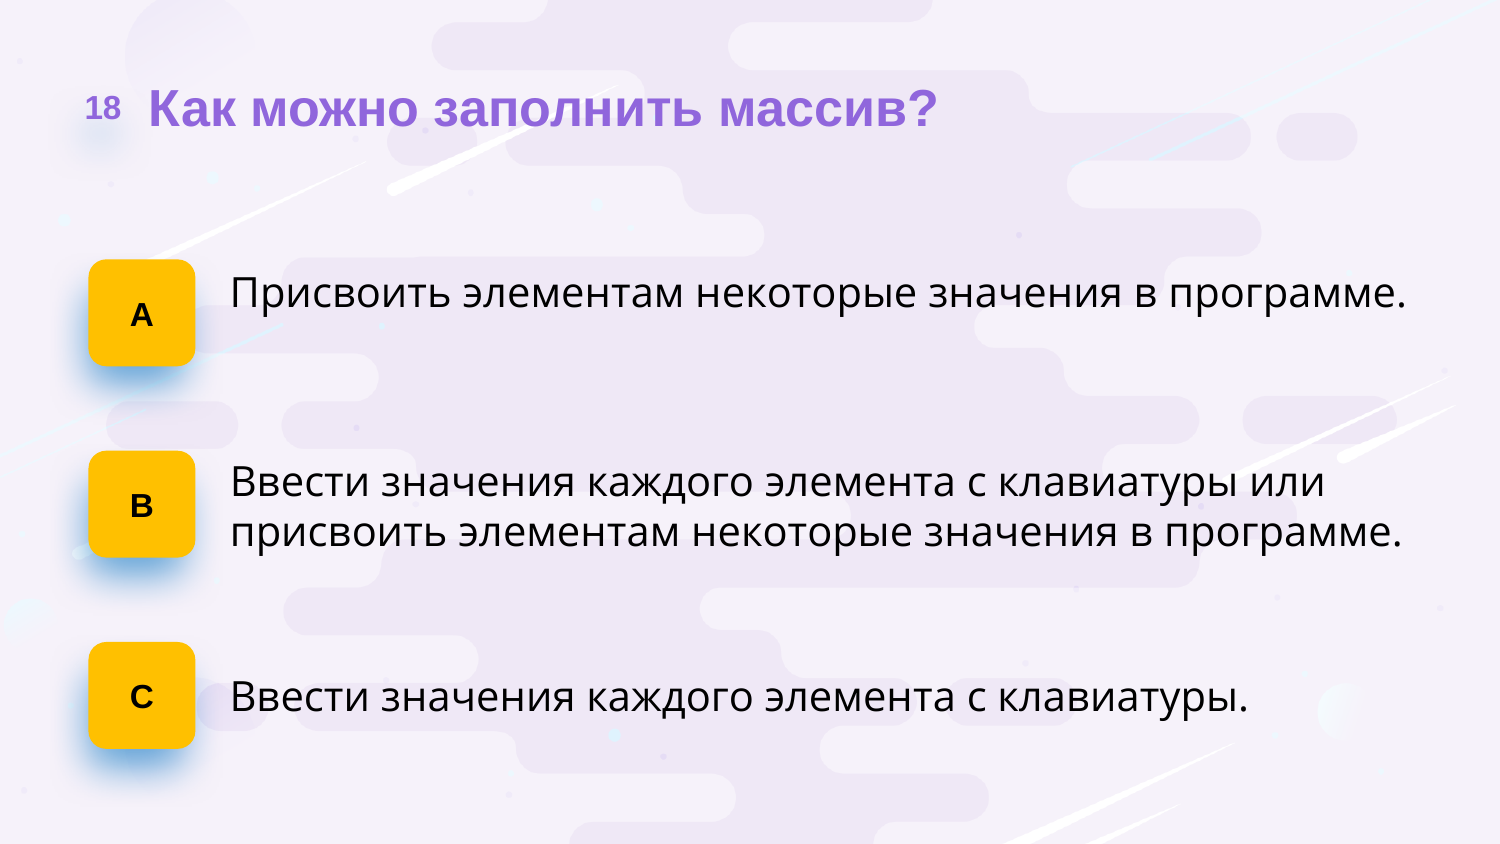

18
Как можно заполнить массив?
А
Присвоить элементам некоторые значения в программе.
B
Ввести значения каждого элемента с клавиатуры или присвоить элементам некоторые значения в программе.
C
Ввести значения каждого элемента с клавиатуры.